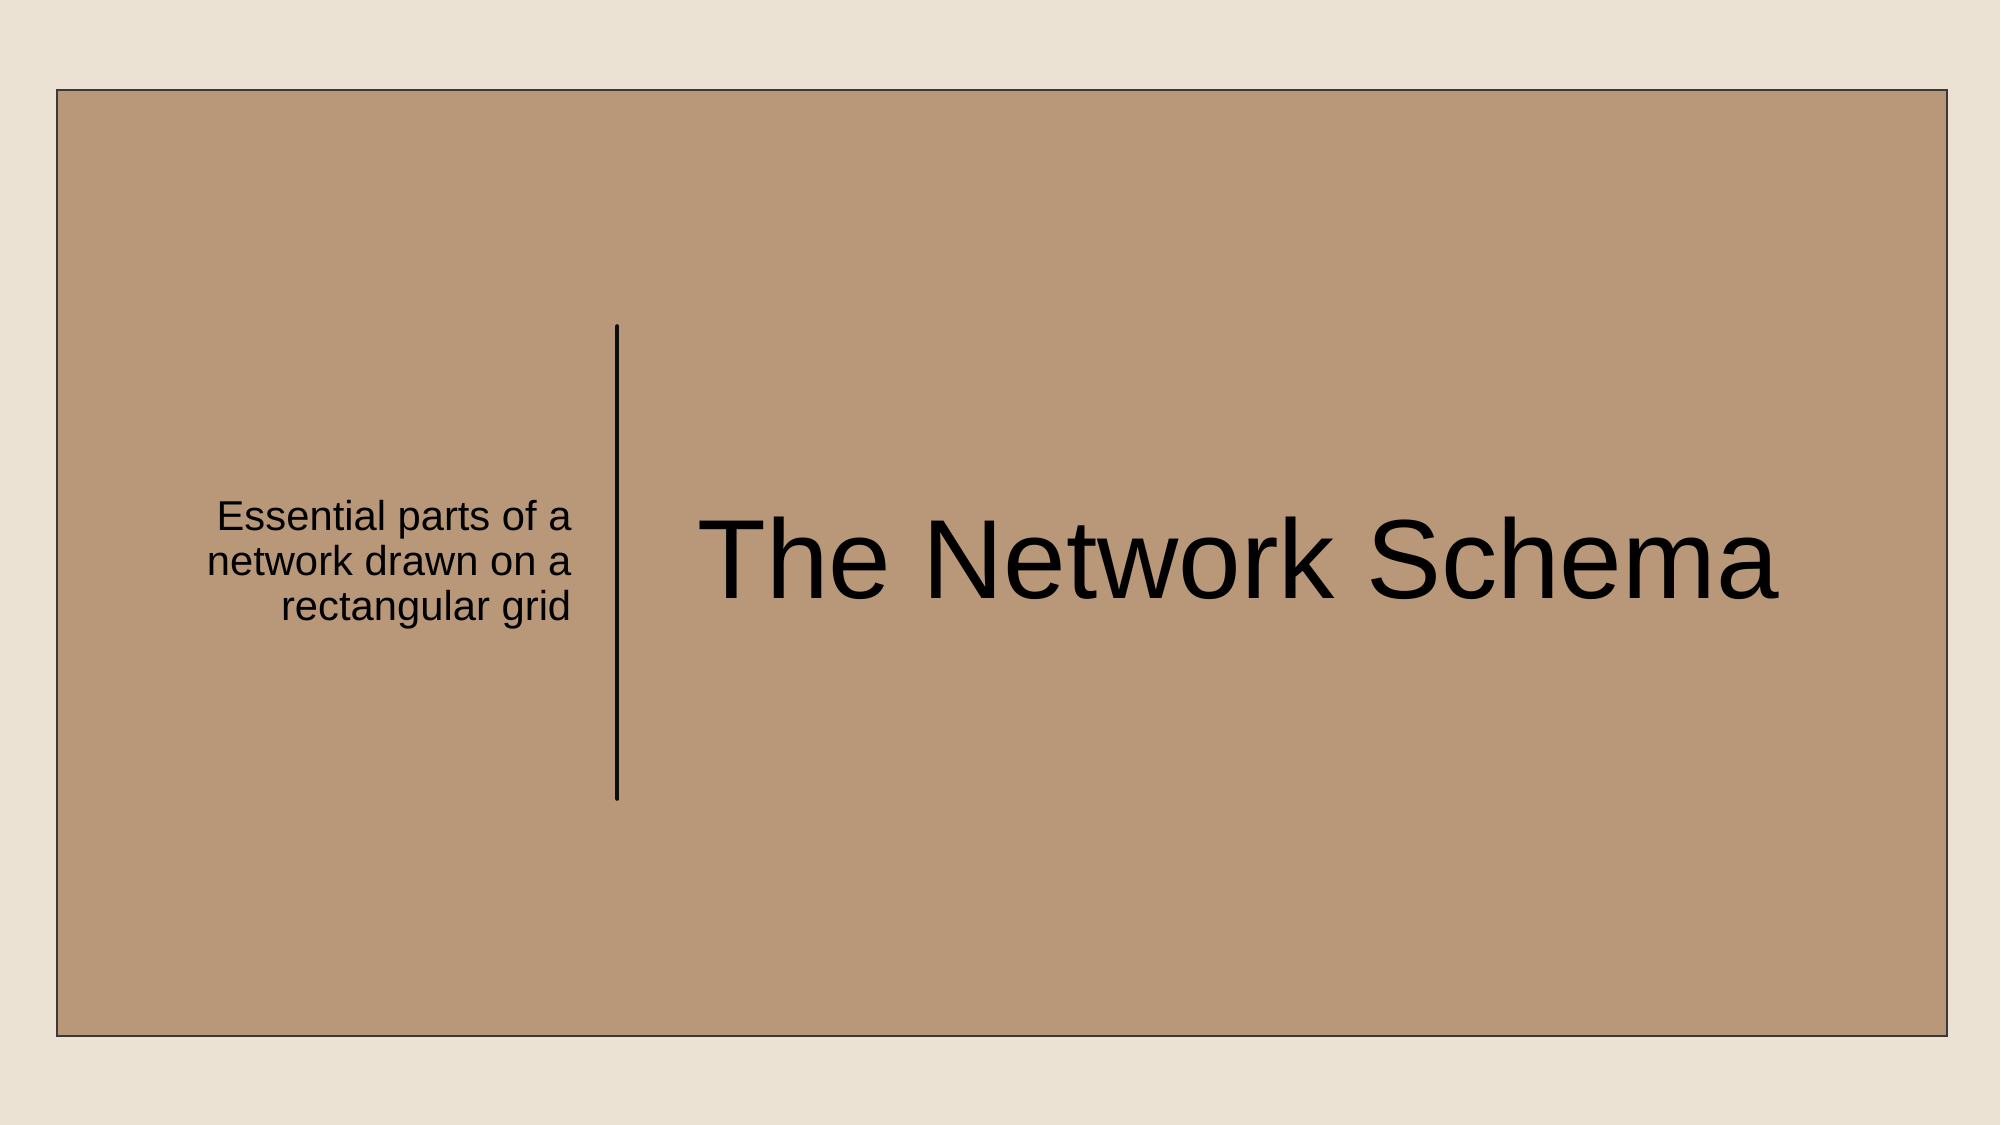

Essential parts of a network drawn on a rectangular grid
# The Network Schema